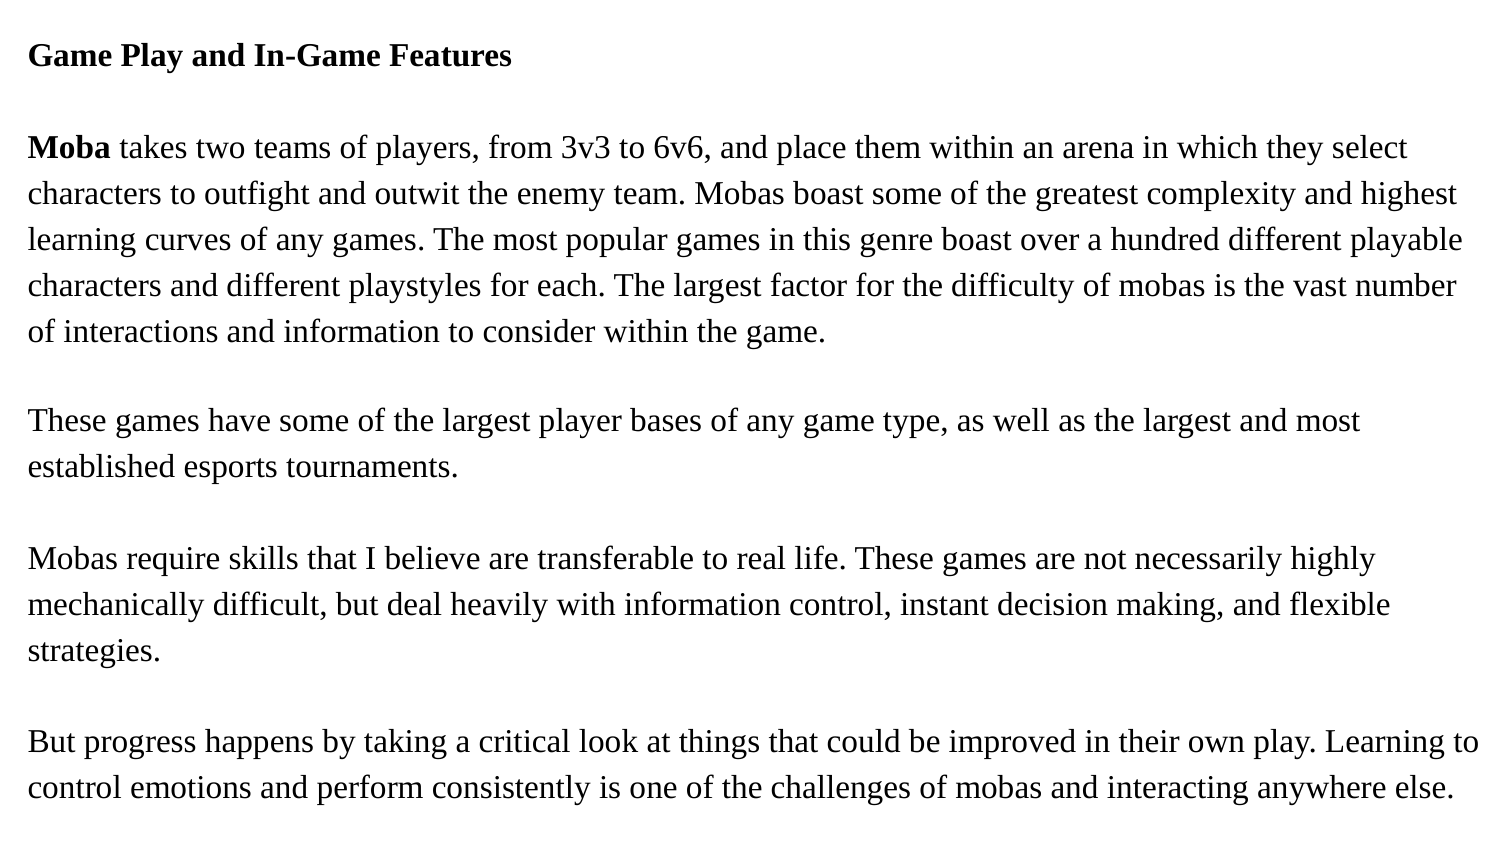

Game Play and In-Game Features

Moba takes two teams of players, from 3v3 to 6v6, and place them within an arena in which they select characters to outfight and outwit the enemy team. Mobas boast some of the greatest complexity and highest learning curves of any games. The most popular games in this genre boast over a hundred different playable characters and different playstyles for each. The largest factor for the difficulty of mobas is the vast number of interactions and information to consider within the game.
These games have some of the largest player bases of any game type, as well as the largest and most established esports tournaments.

Mobas require skills that I believe are transferable to real life. These games are not necessarily highly mechanically difficult, but deal heavily with information control, instant decision making, and flexible strategies.

But progress happens by taking a critical look at things that could be improved in their own play. Learning to control emotions and perform consistently is one of the challenges of mobas and interacting anywhere else.